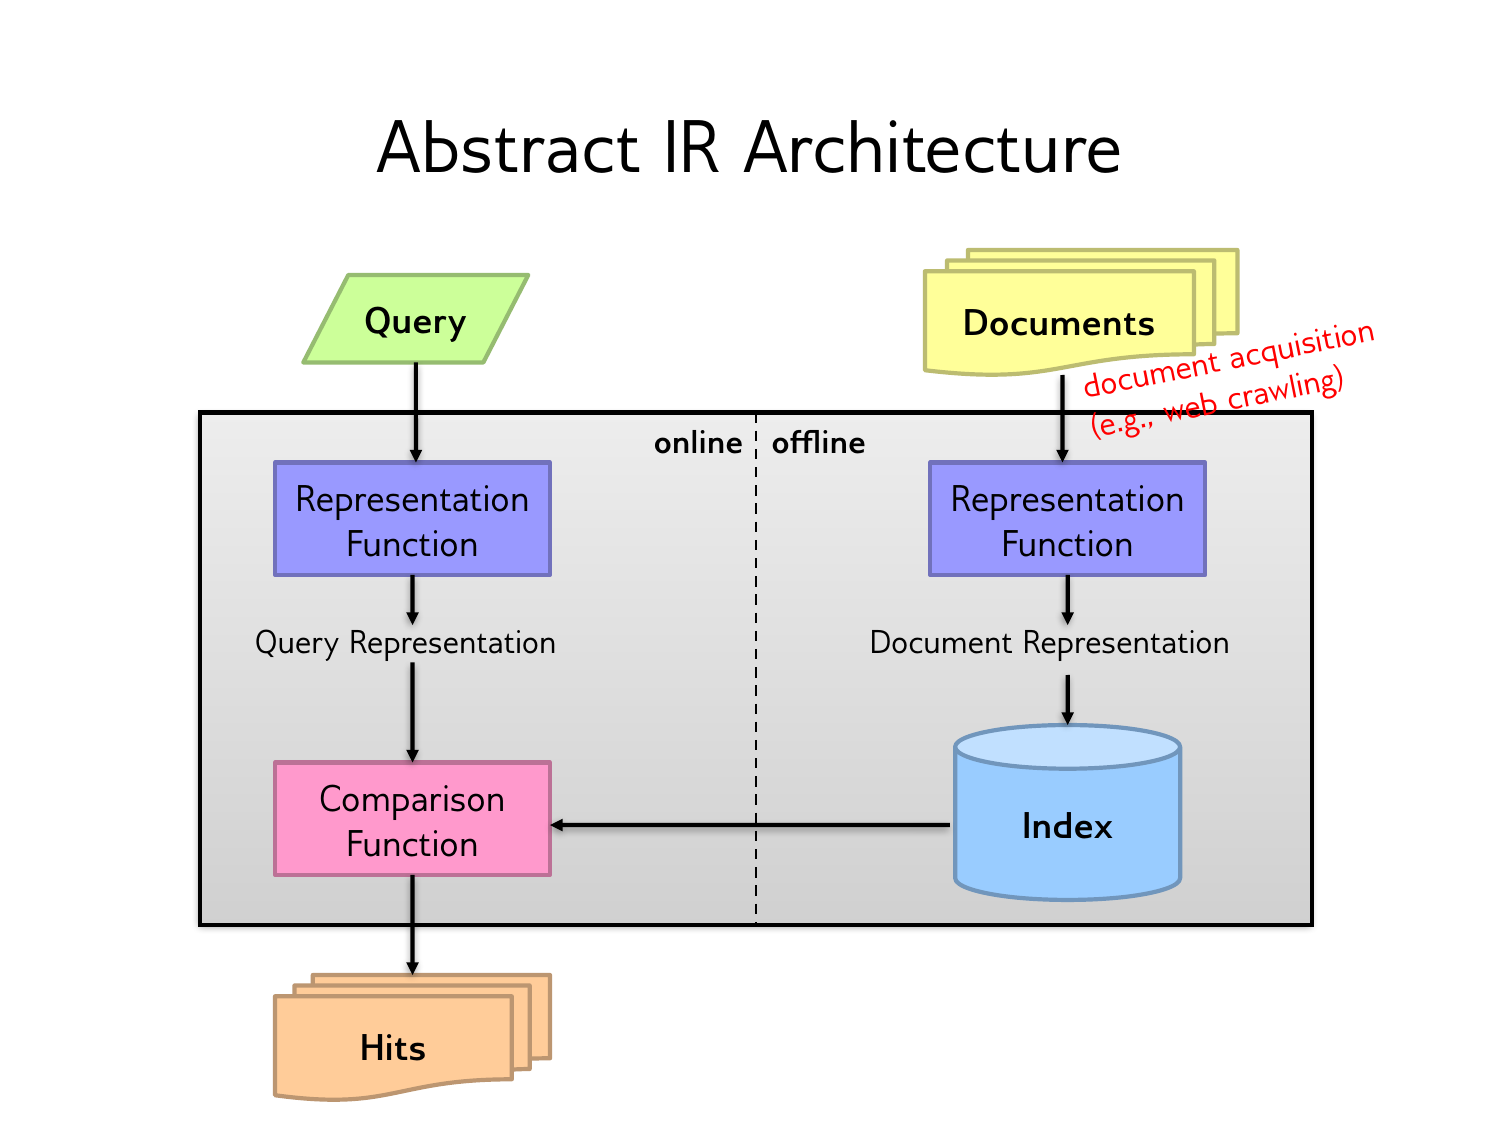

Abstract IR Architecture
Documents
Query
document acquisition
(e.g., web crawling)

online
offline
Representation
Function
Representation
Function

Query Representation
Document Representation

Index
Comparison
Function

Hits